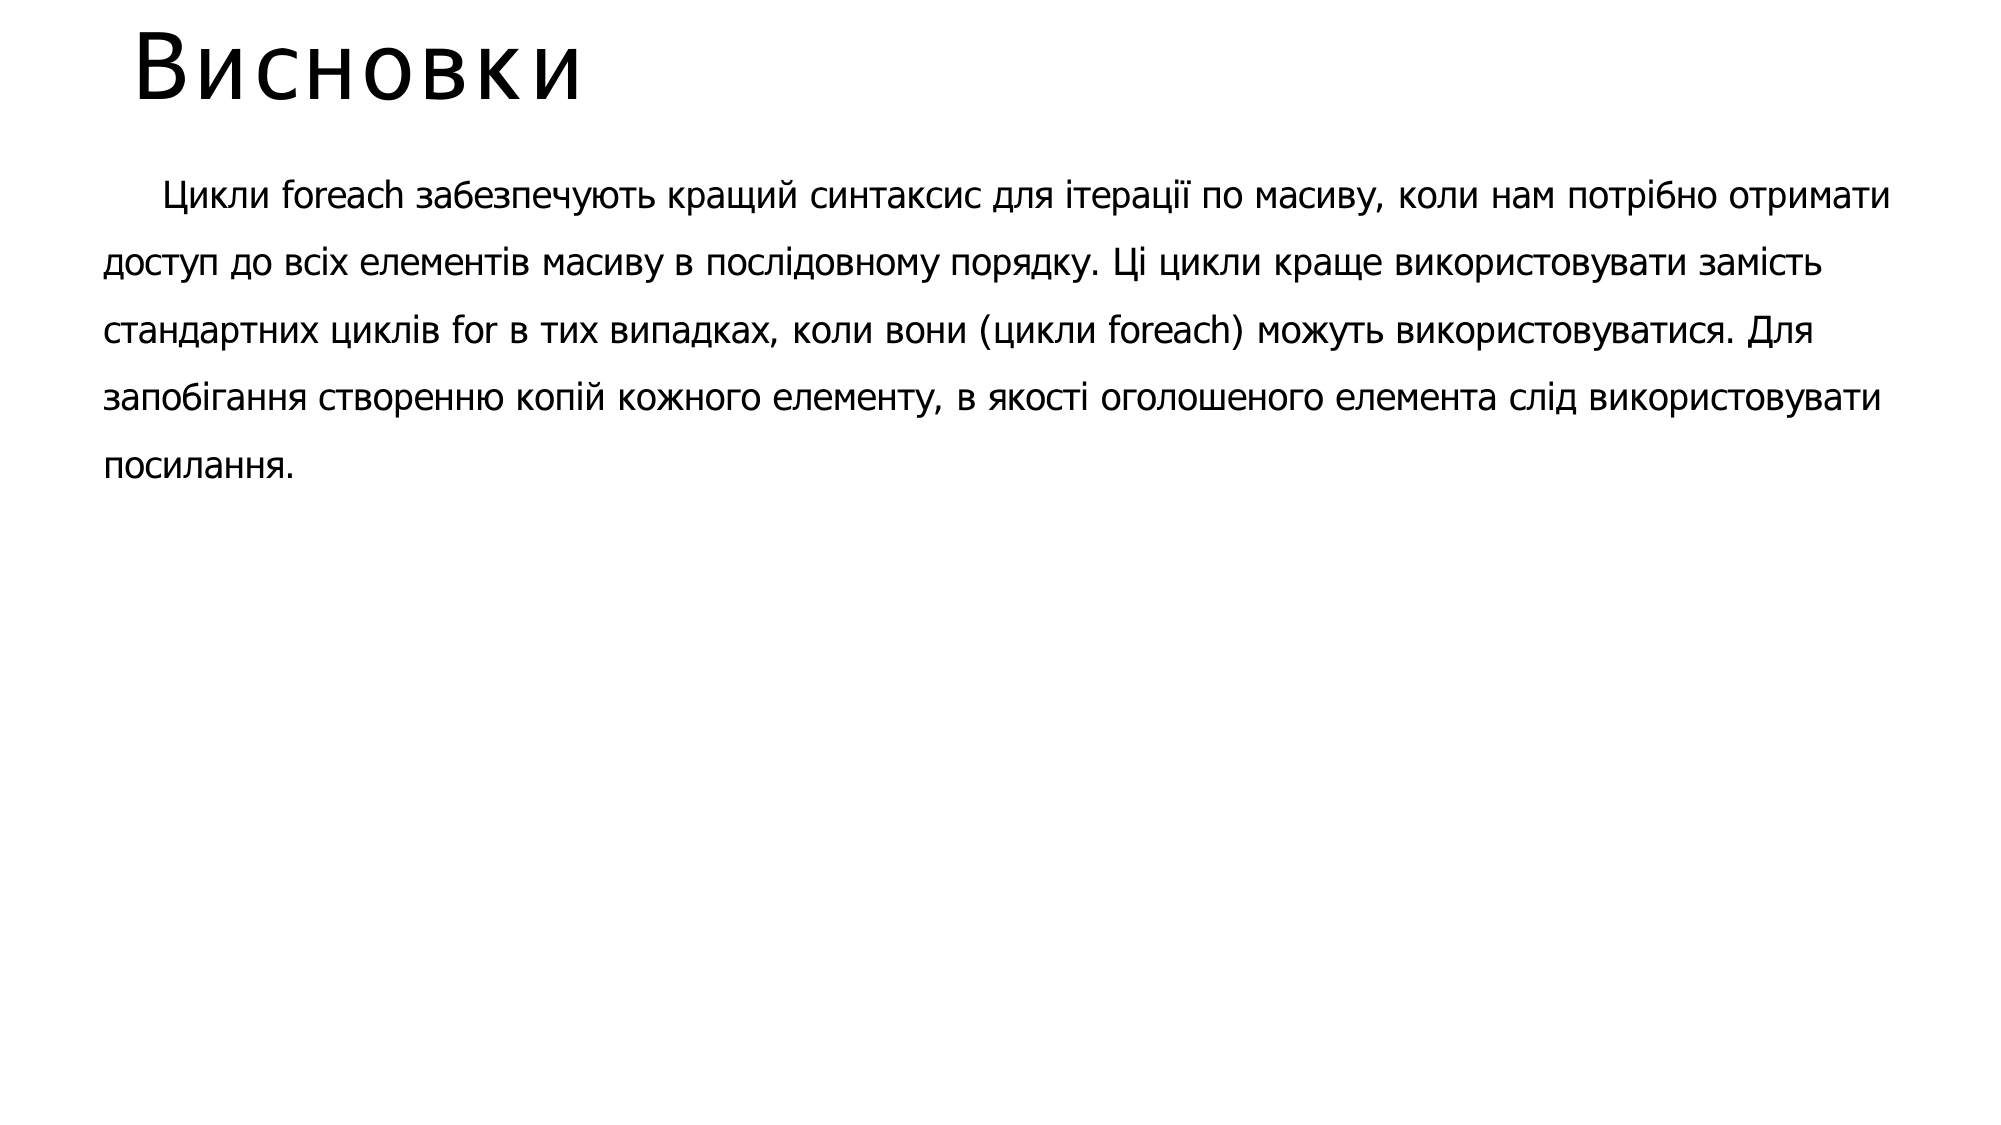

# Висновки
Цикли foreach забезпечують кращий синтаксис для ітерації по масиву, коли нам потрібно отримати доступ до всіх елементів масиву в послідовному порядку. Ці цикли краще використовувати замість стандартних циклів for в тих випадках, коли вони (цикли foreach) можуть використовуватися. Для запобігання створенню копій кожного елементу, в якості оголошеного елемента слід використовувати посилання.